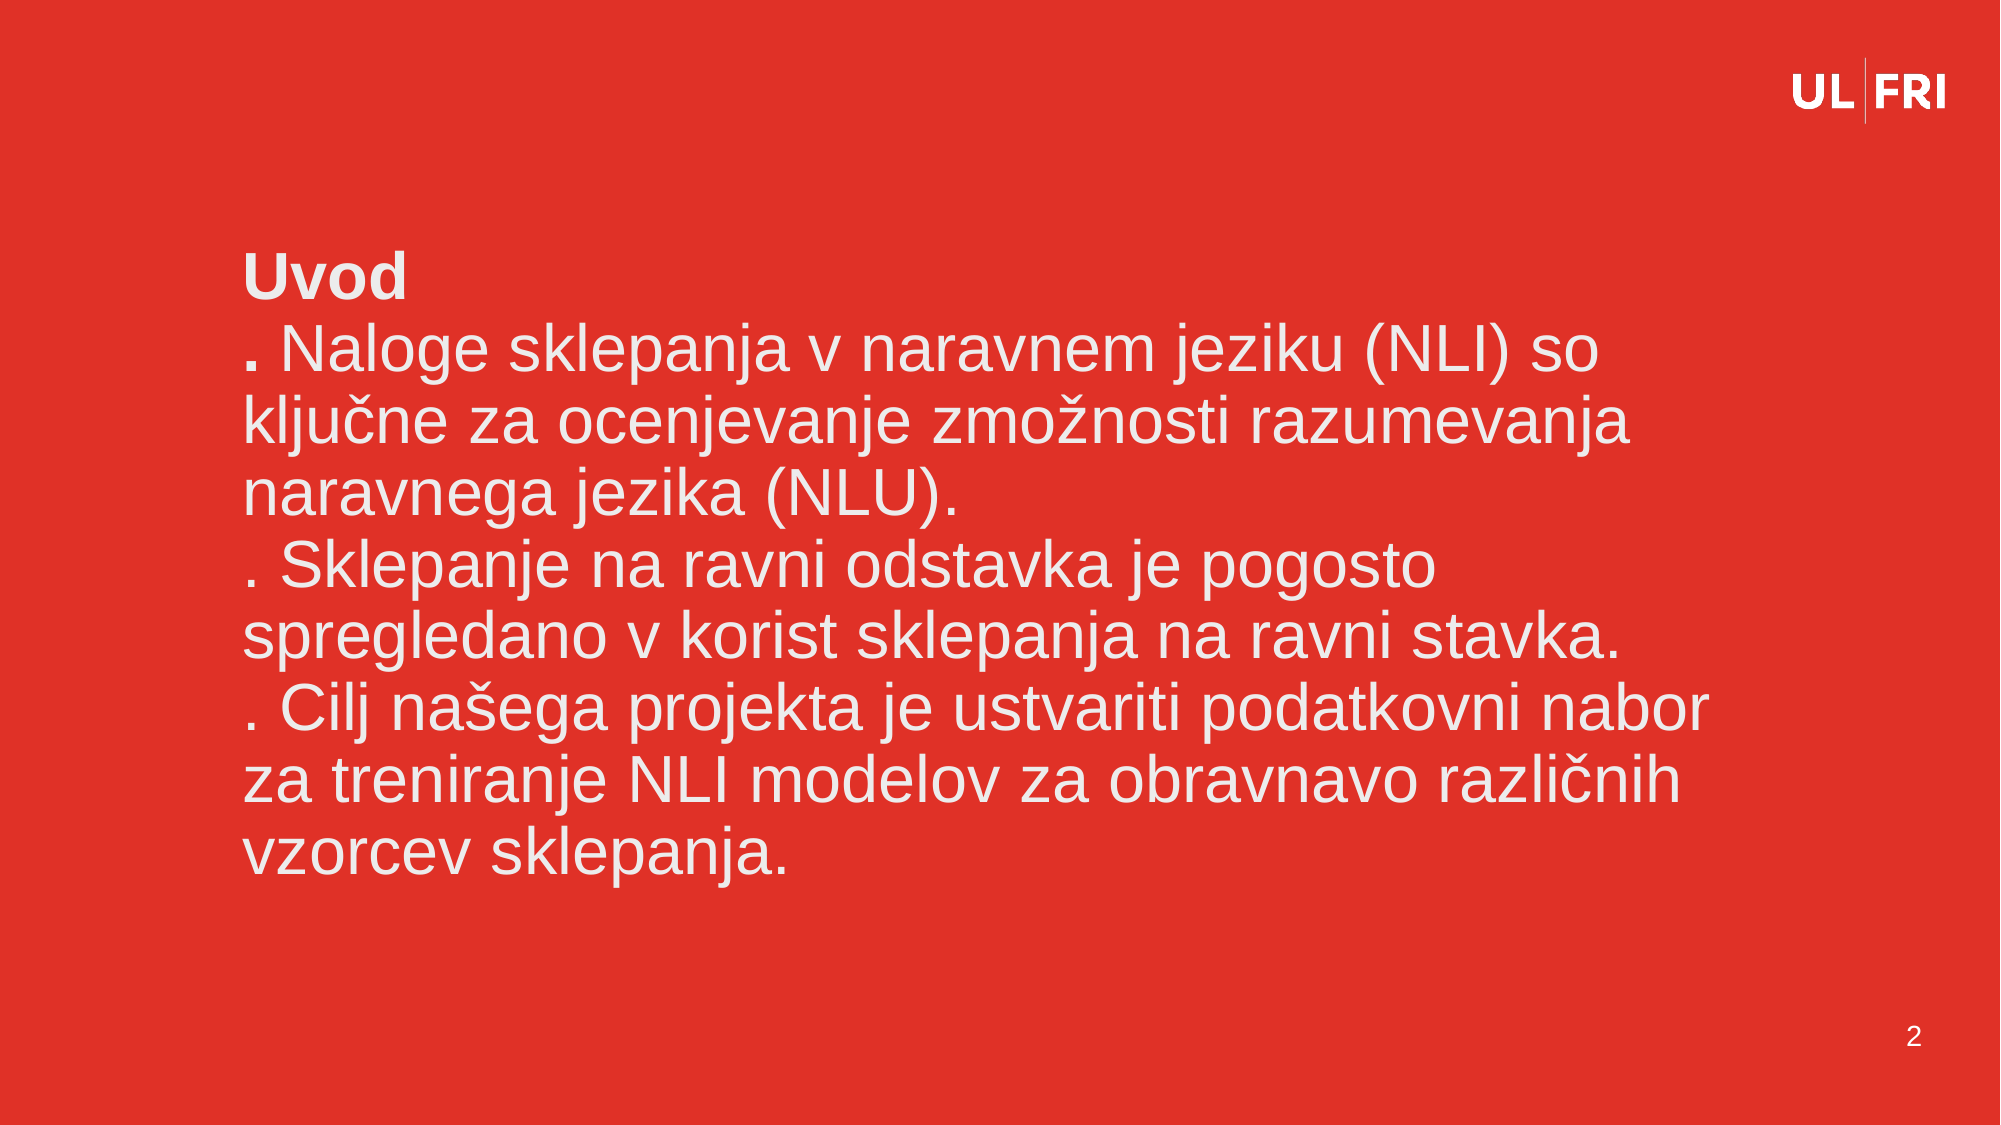

# Uvod . Naloge sklepanja v naravnem jeziku (NLI) so ključne za ocenjevanje zmožnosti razumevanja naravnega jezika (NLU). . Sklepanje na ravni odstavka je pogosto spregledano v korist sklepanja na ravni stavka. . Cilj našega projekta je ustvariti podatkovni nabor za treniranje NLI modelov za obravnavo različnih vzorcev sklepanja.
2